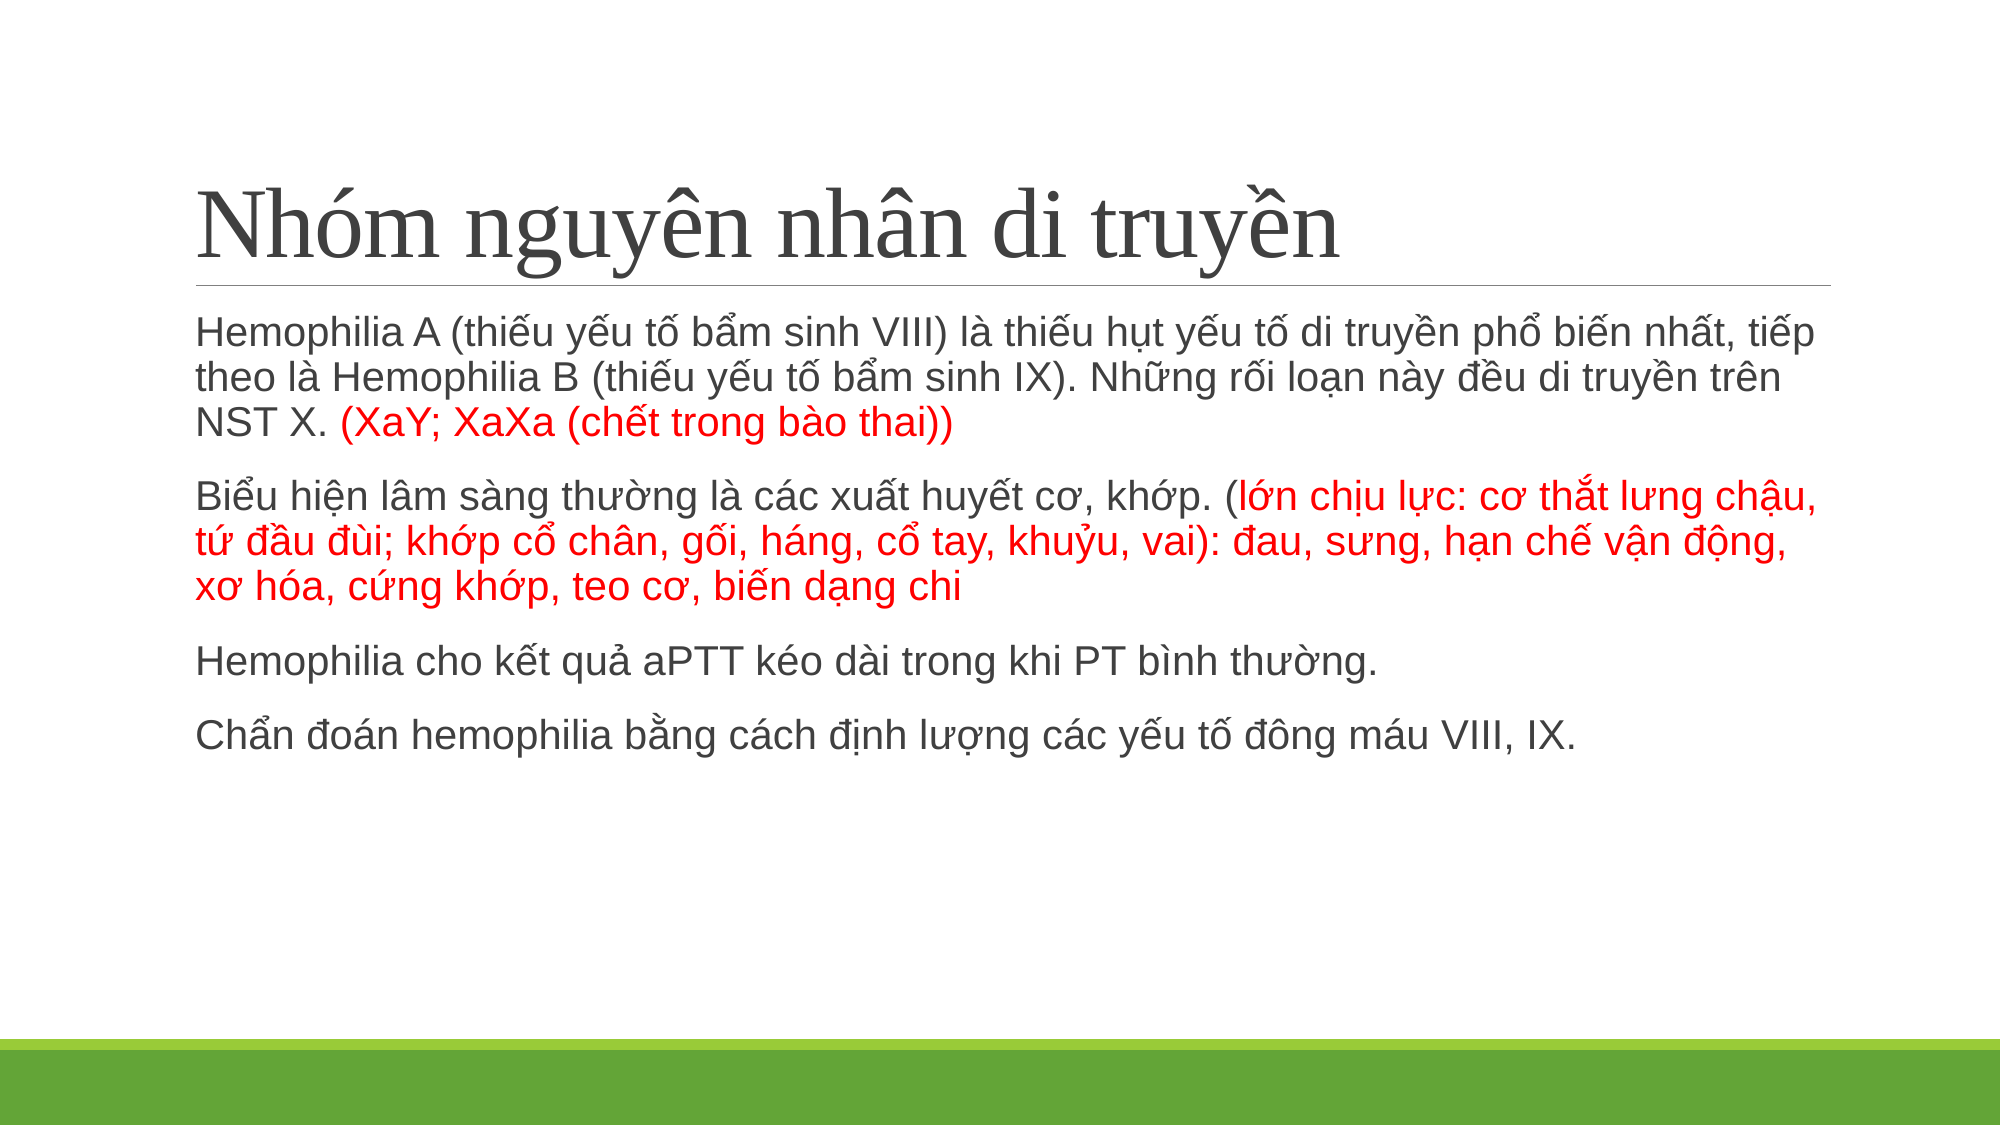

# Nhóm nguyên nhân di truyền
Hemophilia A (thiếu yếu tố bẩm sinh VIII) là thiếu hụt yếu tố di truyền phổ biến nhất, tiếp theo là Hemophilia B (thiếu yếu tố bẩm sinh IX). Những rối loạn này đều di truyền trên NST X. (XaY; XaXa (chết trong bào thai))
Biểu hiện lâm sàng thường là các xuất huyết cơ, khớp. (lớn chịu lực: cơ thắt lưng chậu, tứ đầu đùi; khớp cổ chân, gối, háng, cổ tay, khuỷu, vai): đau, sưng, hạn chế vận động, xơ hóa, cứng khớp, teo cơ, biến dạng chi
Hemophilia cho kết quả aPTT kéo dài trong khi PT bình thường.
Chẩn đoán hemophilia bằng cách định lượng các yếu tố đông máu VIII, IX.